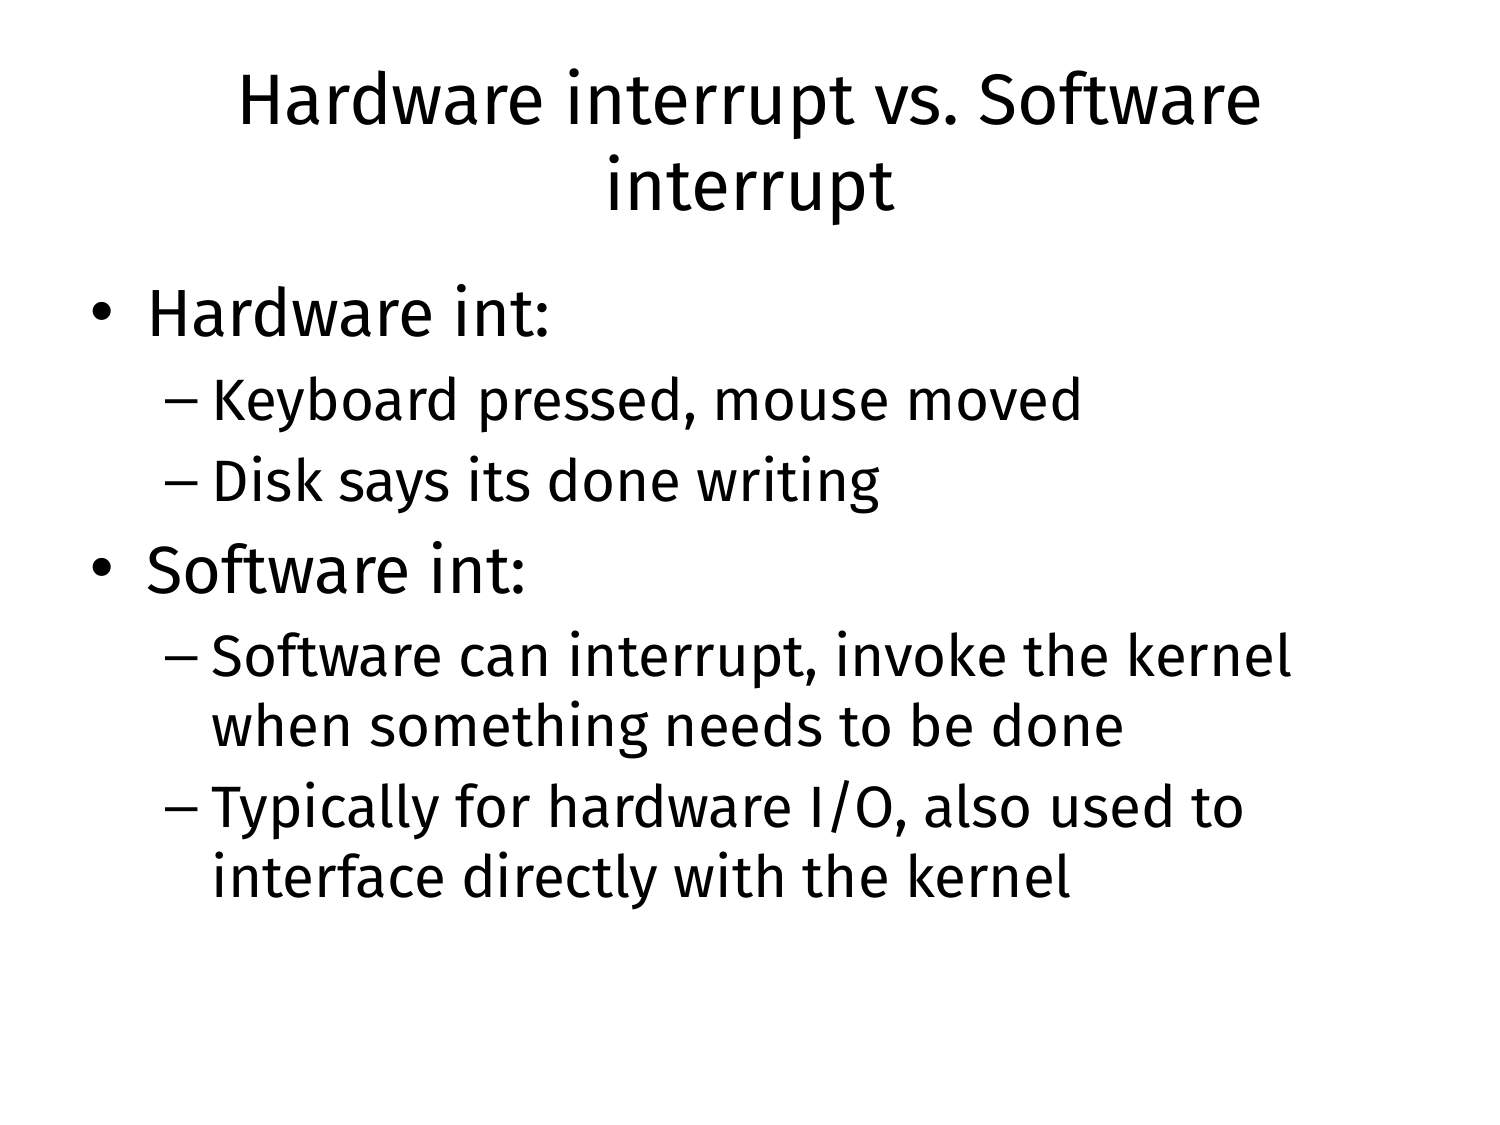

# Hardware interrupt vs. Software interrupt
Hardware int:
Keyboard pressed, mouse moved
Disk says its done writing
Software int:
Software can interrupt, invoke the kernel when something needs to be done
Typically for hardware I/O, also used to interface directly with the kernel